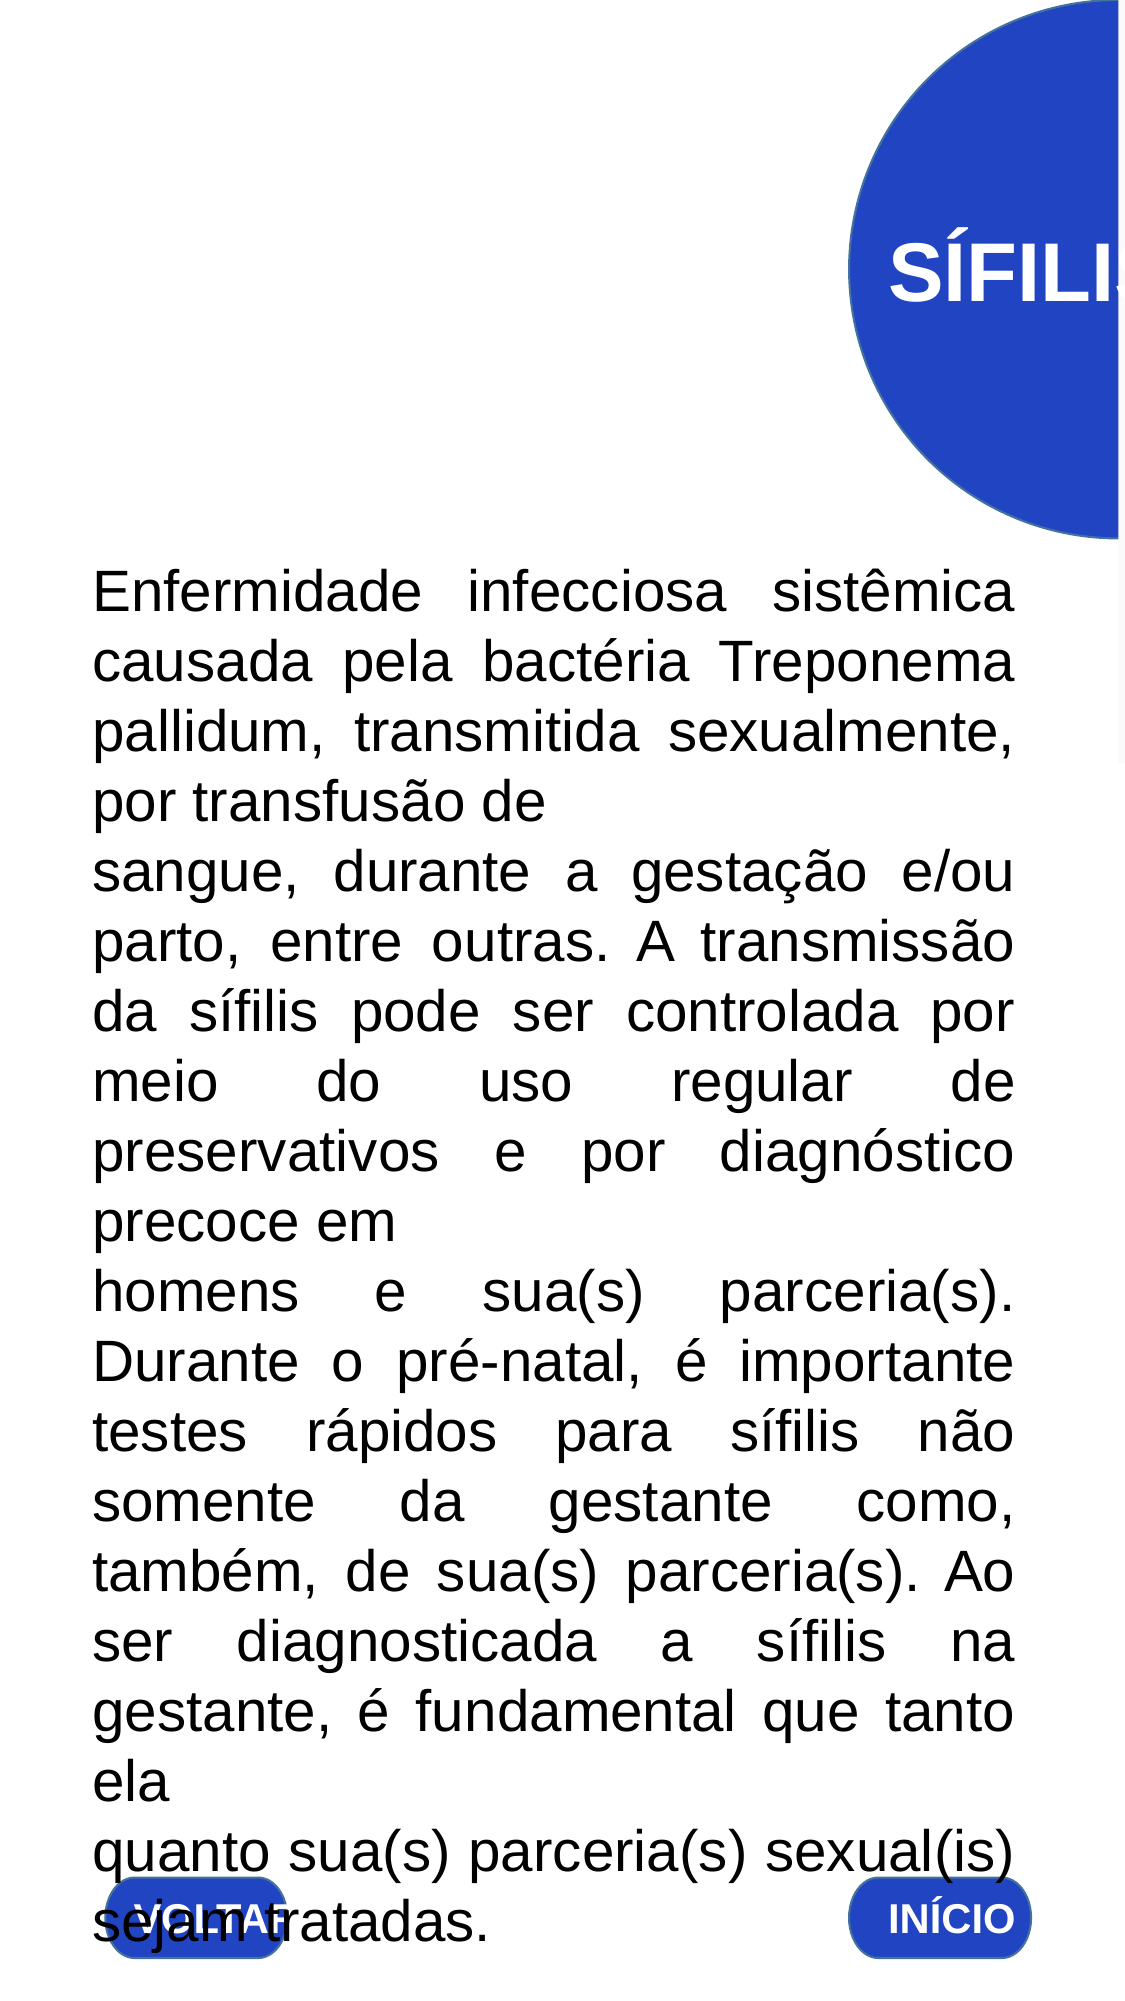

SÍFILIS
Enfermidade infecciosa sistêmica causada pela bactéria Treponema pallidum, transmitida sexualmente, por transfusão de
sangue, durante a gestação e/ou parto, entre outras. A transmissão da sífilis pode ser controlada por meio do uso regular de preservativos e por diagnóstico precoce em
homens e sua(s) parceria(s). Durante o pré-natal, é importante testes rápidos para sífilis não somente da gestante como, também, de sua(s) parceria(s). Ao ser diagnosticada a sífilis na gestante, é fundamental que tanto ela
quanto sua(s) parceria(s) sexual(is) sejam tratadas.

REFERÊNCIAS

VOLTAR
INÍCIO